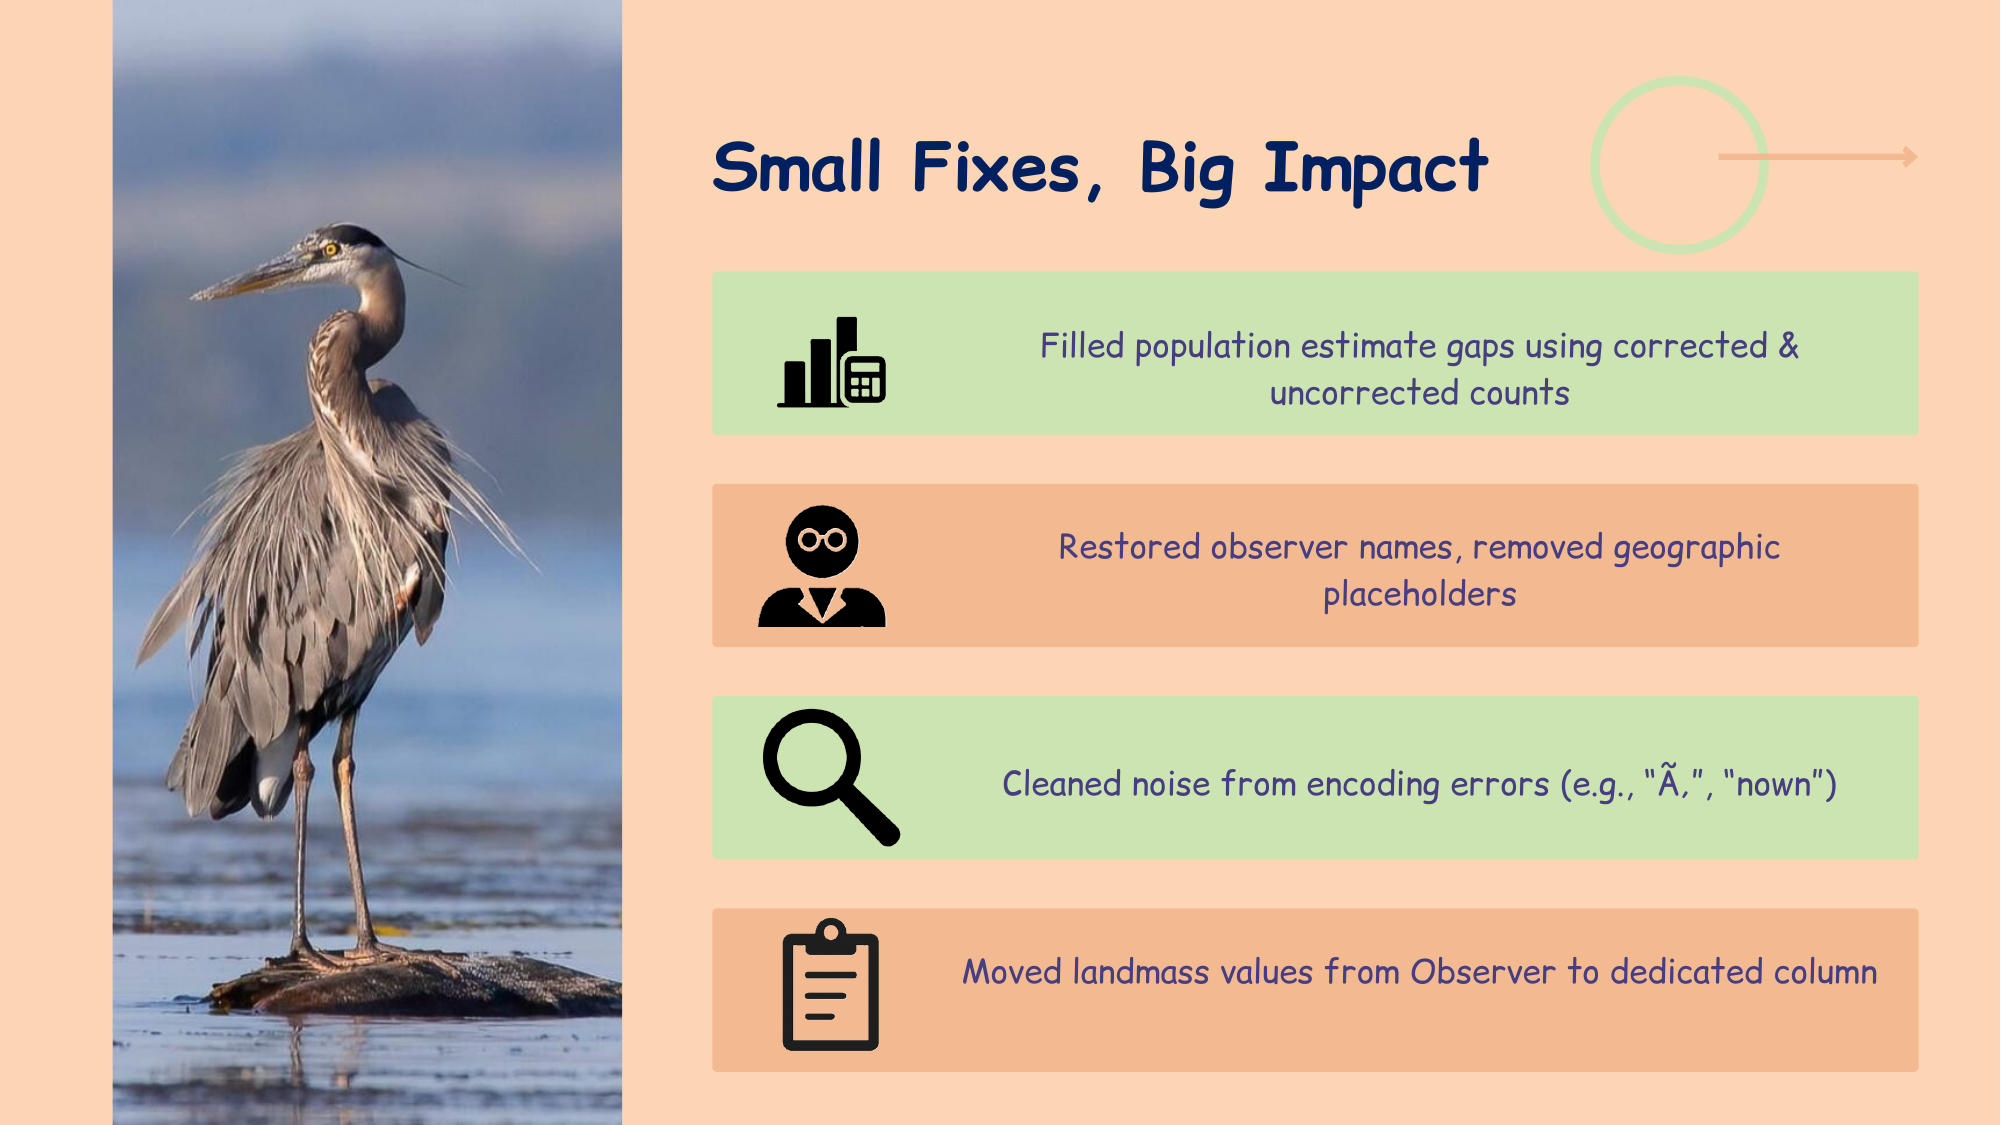

Small Fixes, Big Impact

Filled population estimate gaps using corrected & uncorrected counts

Restored observer names, removed geographic placeholders

Cleaned noise from encoding errors (e.g., “Ã‚”, “nown”)

Moved landmass values from Observer to dedicated column